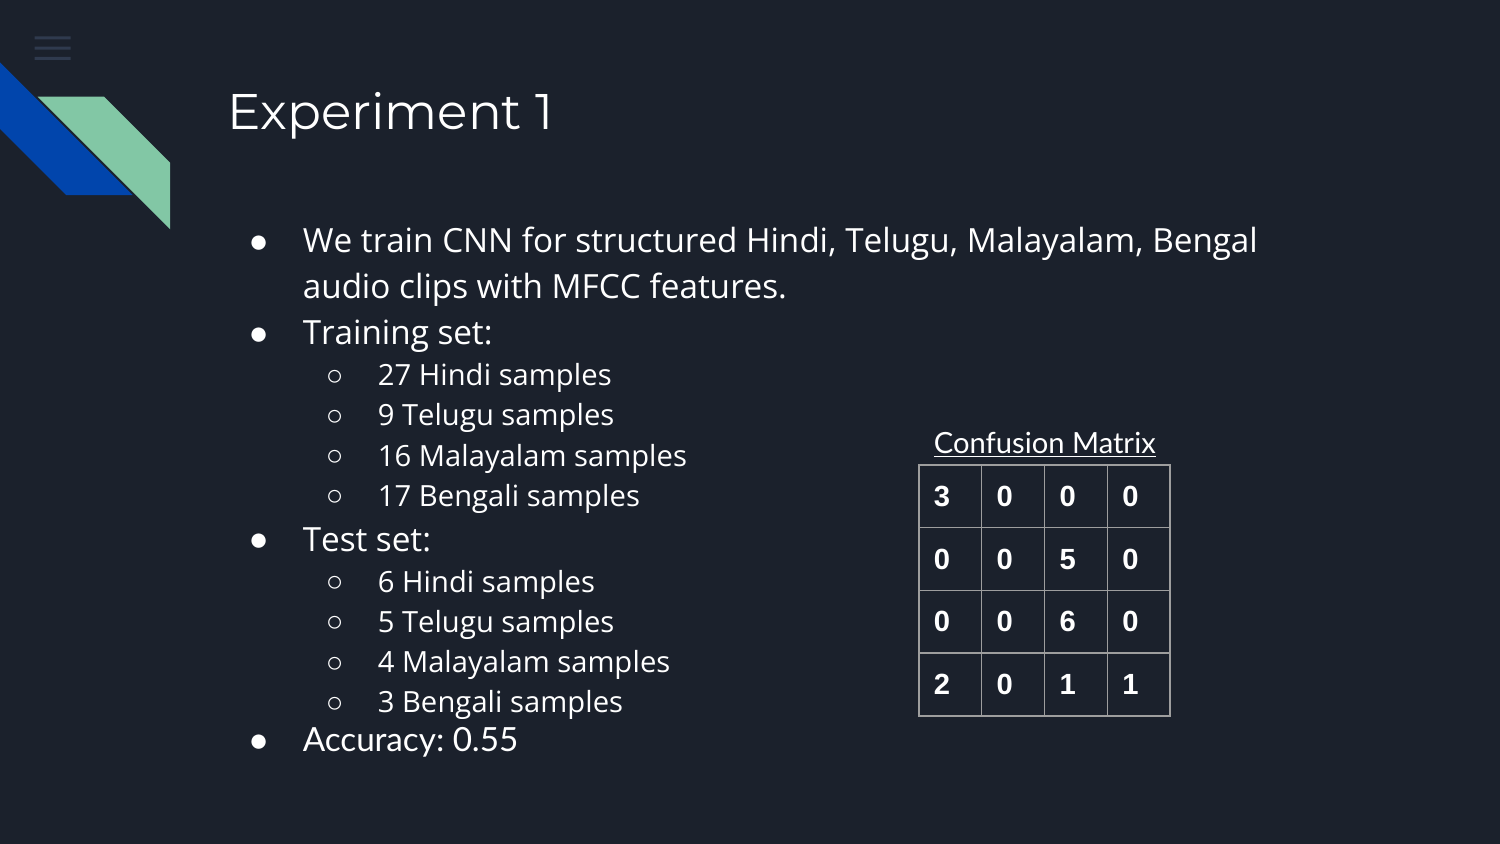

# Experiment 1
We train CNN for structured Hindi, Telugu, Malayalam, Bengal audio clips with MFCC features.
Training set:
27 Hindi samples
9 Telugu samples
16 Malayalam samples
17 Bengali samples
Test set:
6 Hindi samples
5 Telugu samples
4 Malayalam samples
3 Bengali samples
Accuracy: 0.55
Confusion Matrix
| 3 | 0 | 0 | 0 |
| --- | --- | --- | --- |
| 0 | 0 | 5 | 0 |
| 0 | 0 | 6 | 0 |
| 2 | 0 | 1 | 1 |